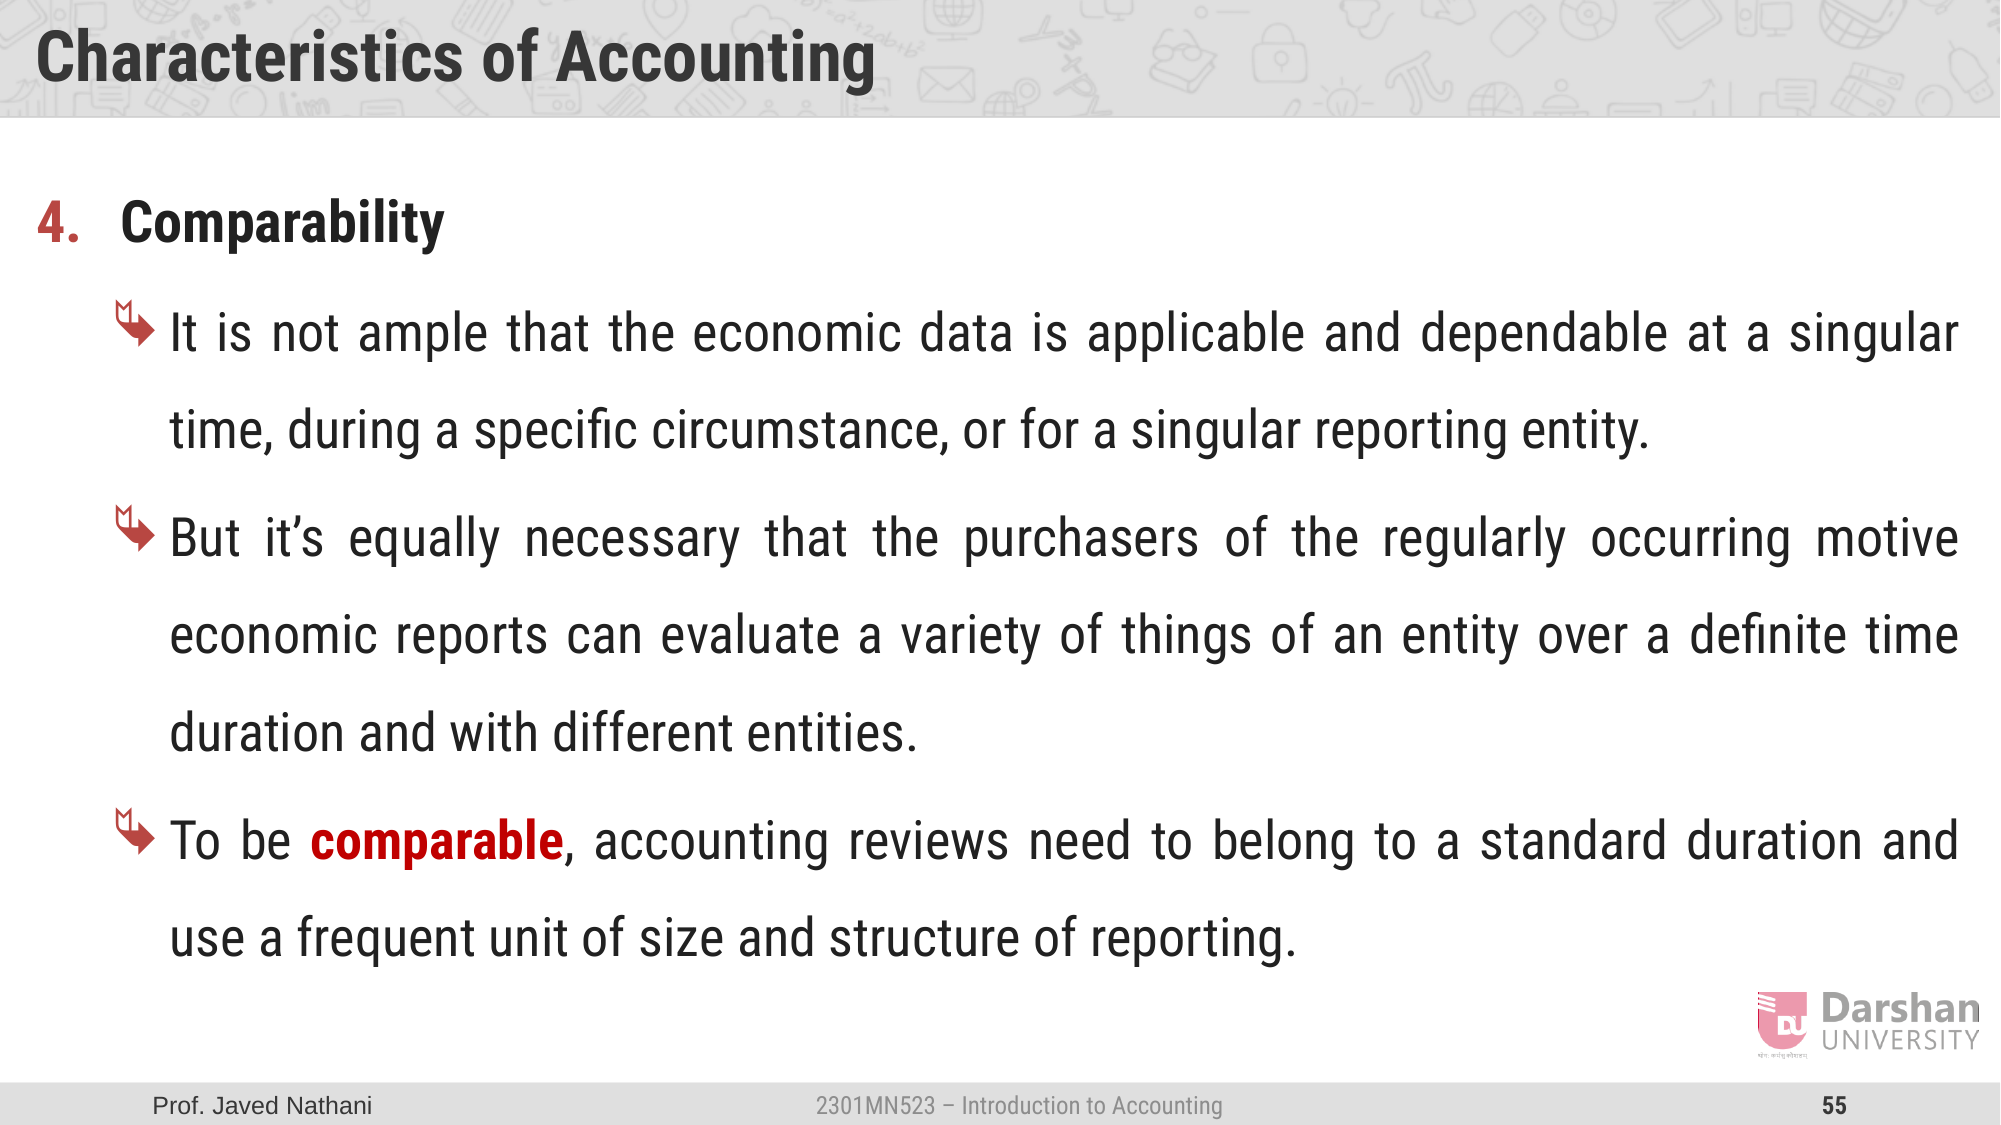

# Characteristics of Accounting
Comparability
It is not ample that the economic data is applicable and dependable at a singular time, during a specific circumstance, or for a singular reporting entity.
But it’s equally necessary that the purchasers of the regularly occurring motive economic reports can evaluate a variety of things of an entity over a definite time duration and with different entities.
To be comparable, accounting reviews need to belong to a standard duration and use a frequent unit of size and structure of reporting.